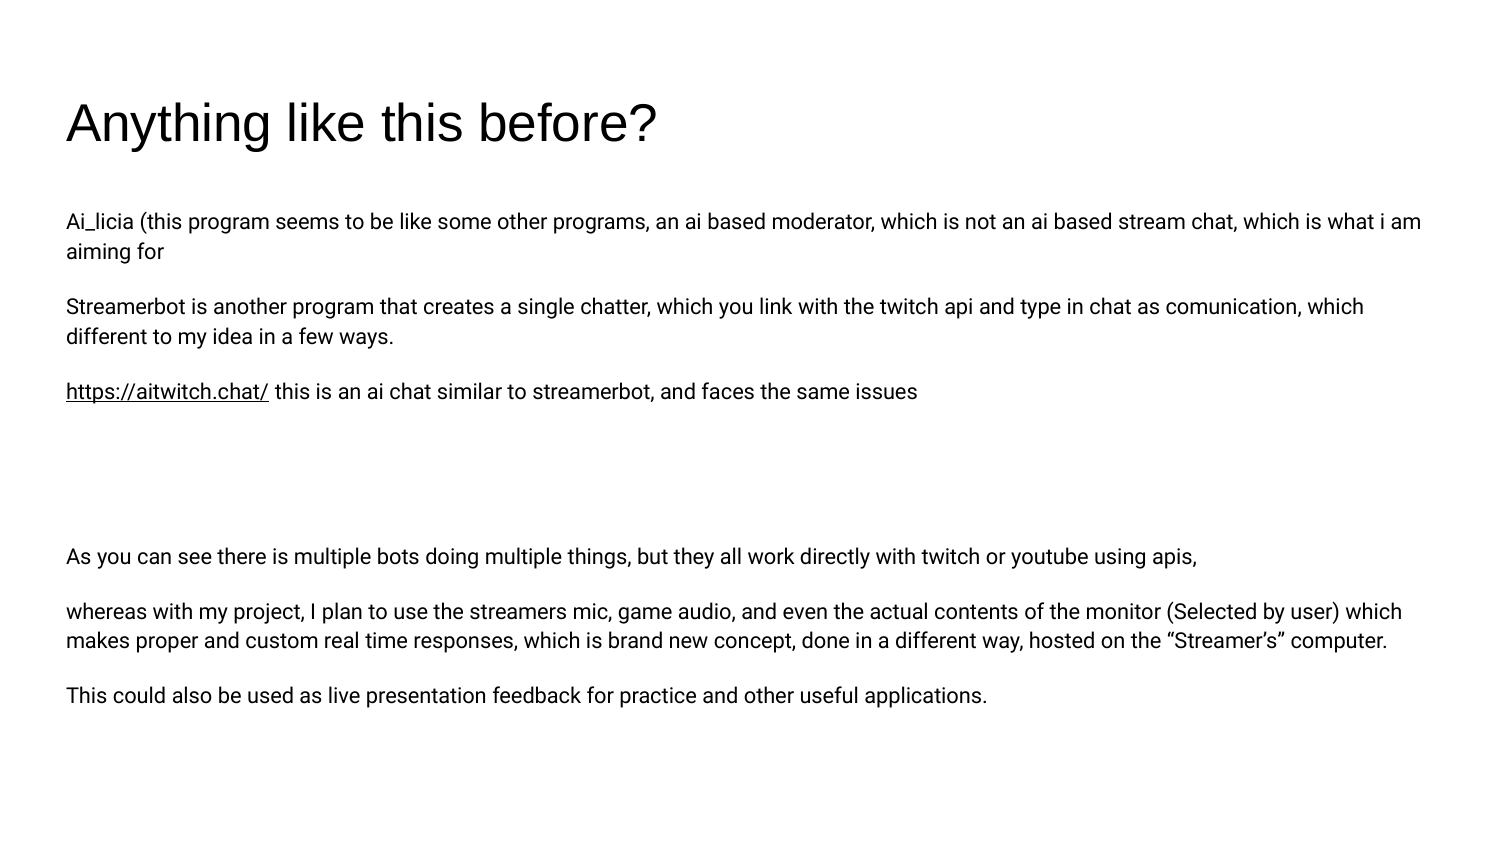

# Anything like this before?
Ai_licia (this program seems to be like some other programs, an ai based moderator, which is not an ai based stream chat, which is what i am aiming for
Streamerbot is another program that creates a single chatter, which you link with the twitch api and type in chat as comunication, which different to my idea in a few ways.
https://aitwitch.chat/ this is an ai chat similar to streamerbot, and faces the same issues

As you can see there is multiple bots doing multiple things, but they all work directly with twitch or youtube using apis,
whereas with my project, I plan to use the streamers mic, game audio, and even the actual contents of the monitor (Selected by user) which makes proper and custom real time responses, which is brand new concept, done in a different way, hosted on the “Streamer’s” computer.
This could also be used as live presentation feedback for practice and other useful applications.